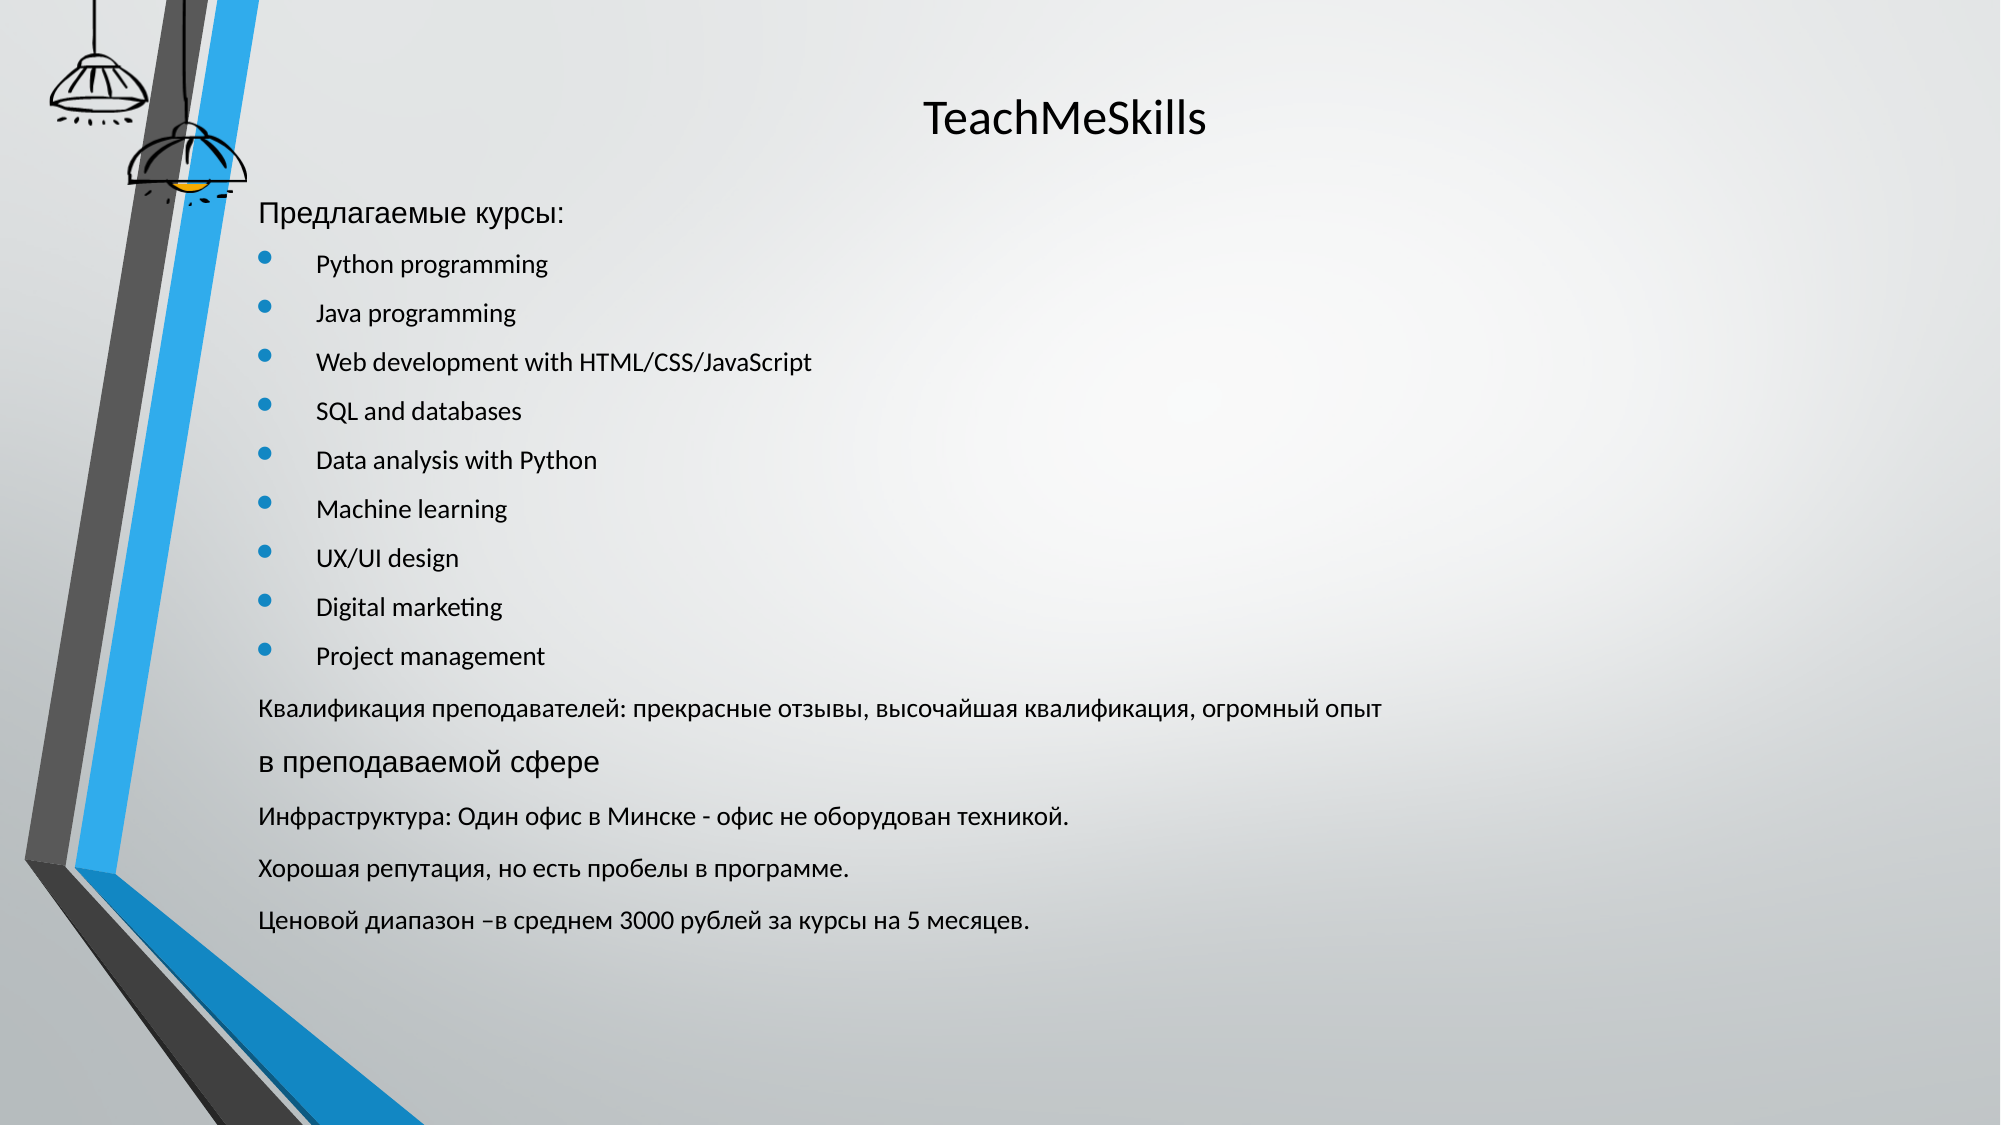

# TeachMeSkills
Предлагаемые курсы:
Python programming
Java programming
Web development with HTML/CSS/JavaScript
SQL and databases
Data analysis with Python
Machine learning
UX/UI design
Digital marketing
Project management
Квалификация преподавателей: прекрасные отзывы, высочайшая квалификация, огромный опыт
в преподаваемой сфере
Инфраструктура: Один офис в Минске - офис не оборудован техникой.
Хорошая репутация, но есть пробелы в программе.
Ценовой диапазон –в среднем 3000 рублей за курсы на 5 месяцев.